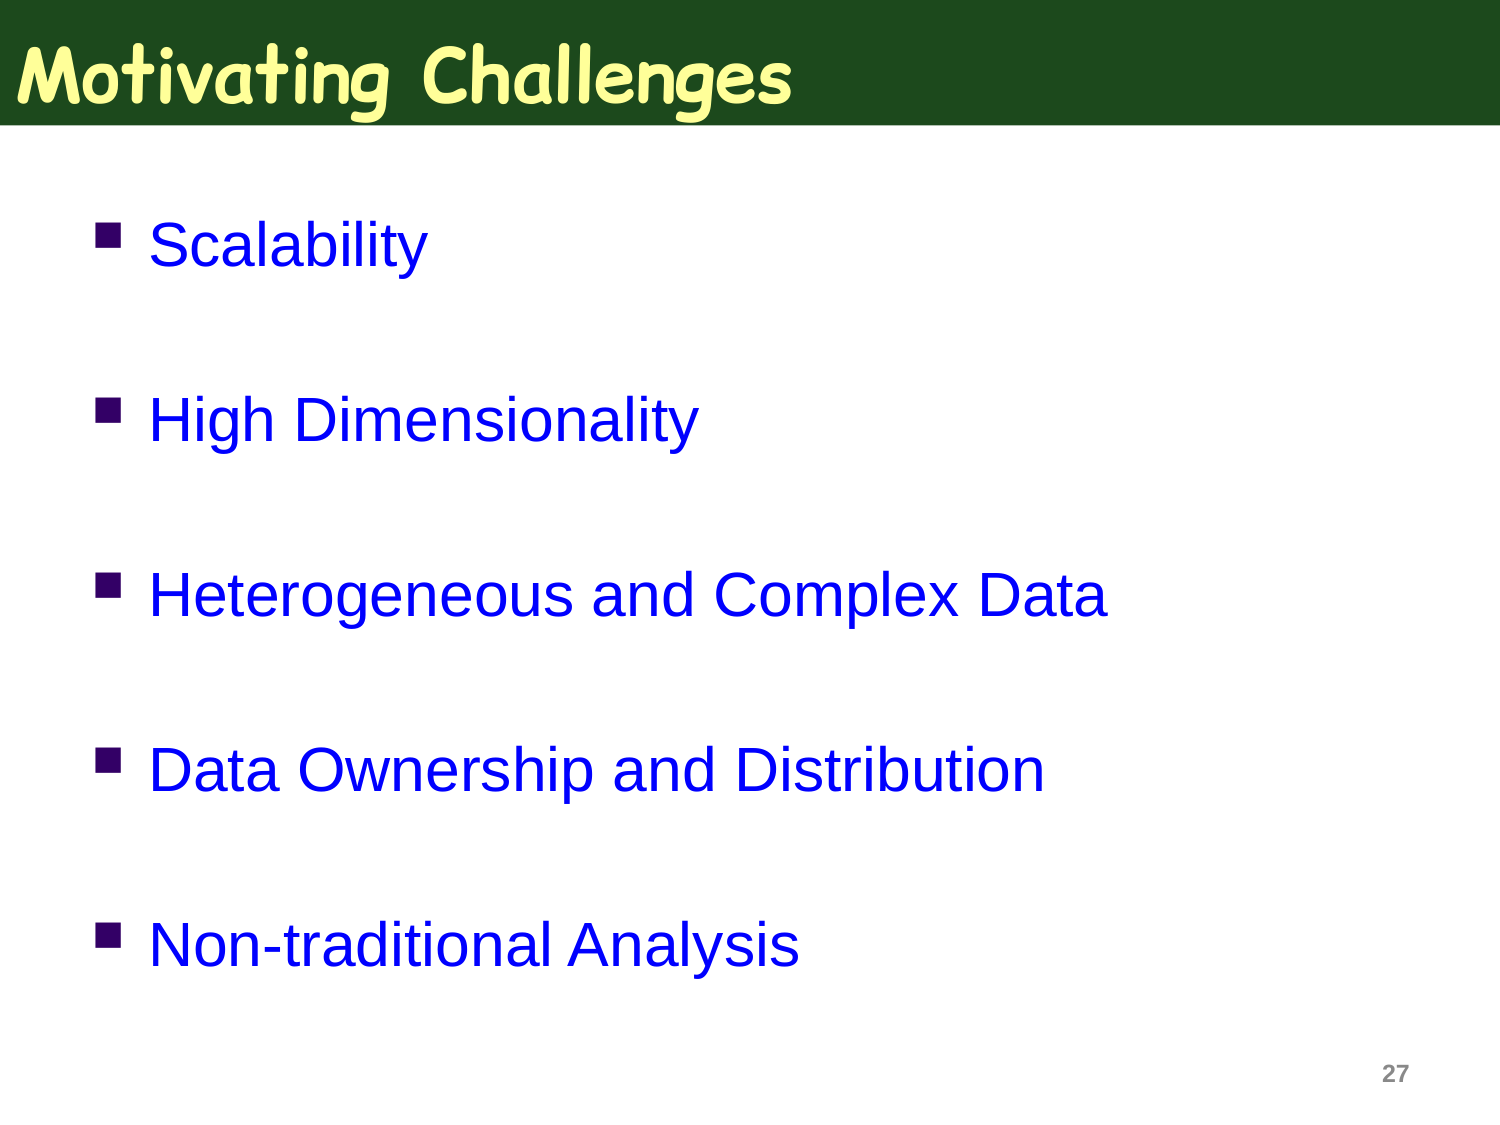

# Motivating Challenges
Scalability

High Dimensionality

Heterogeneous and Complex Data

Data Ownership and Distribution

Non-traditional Analysis

27